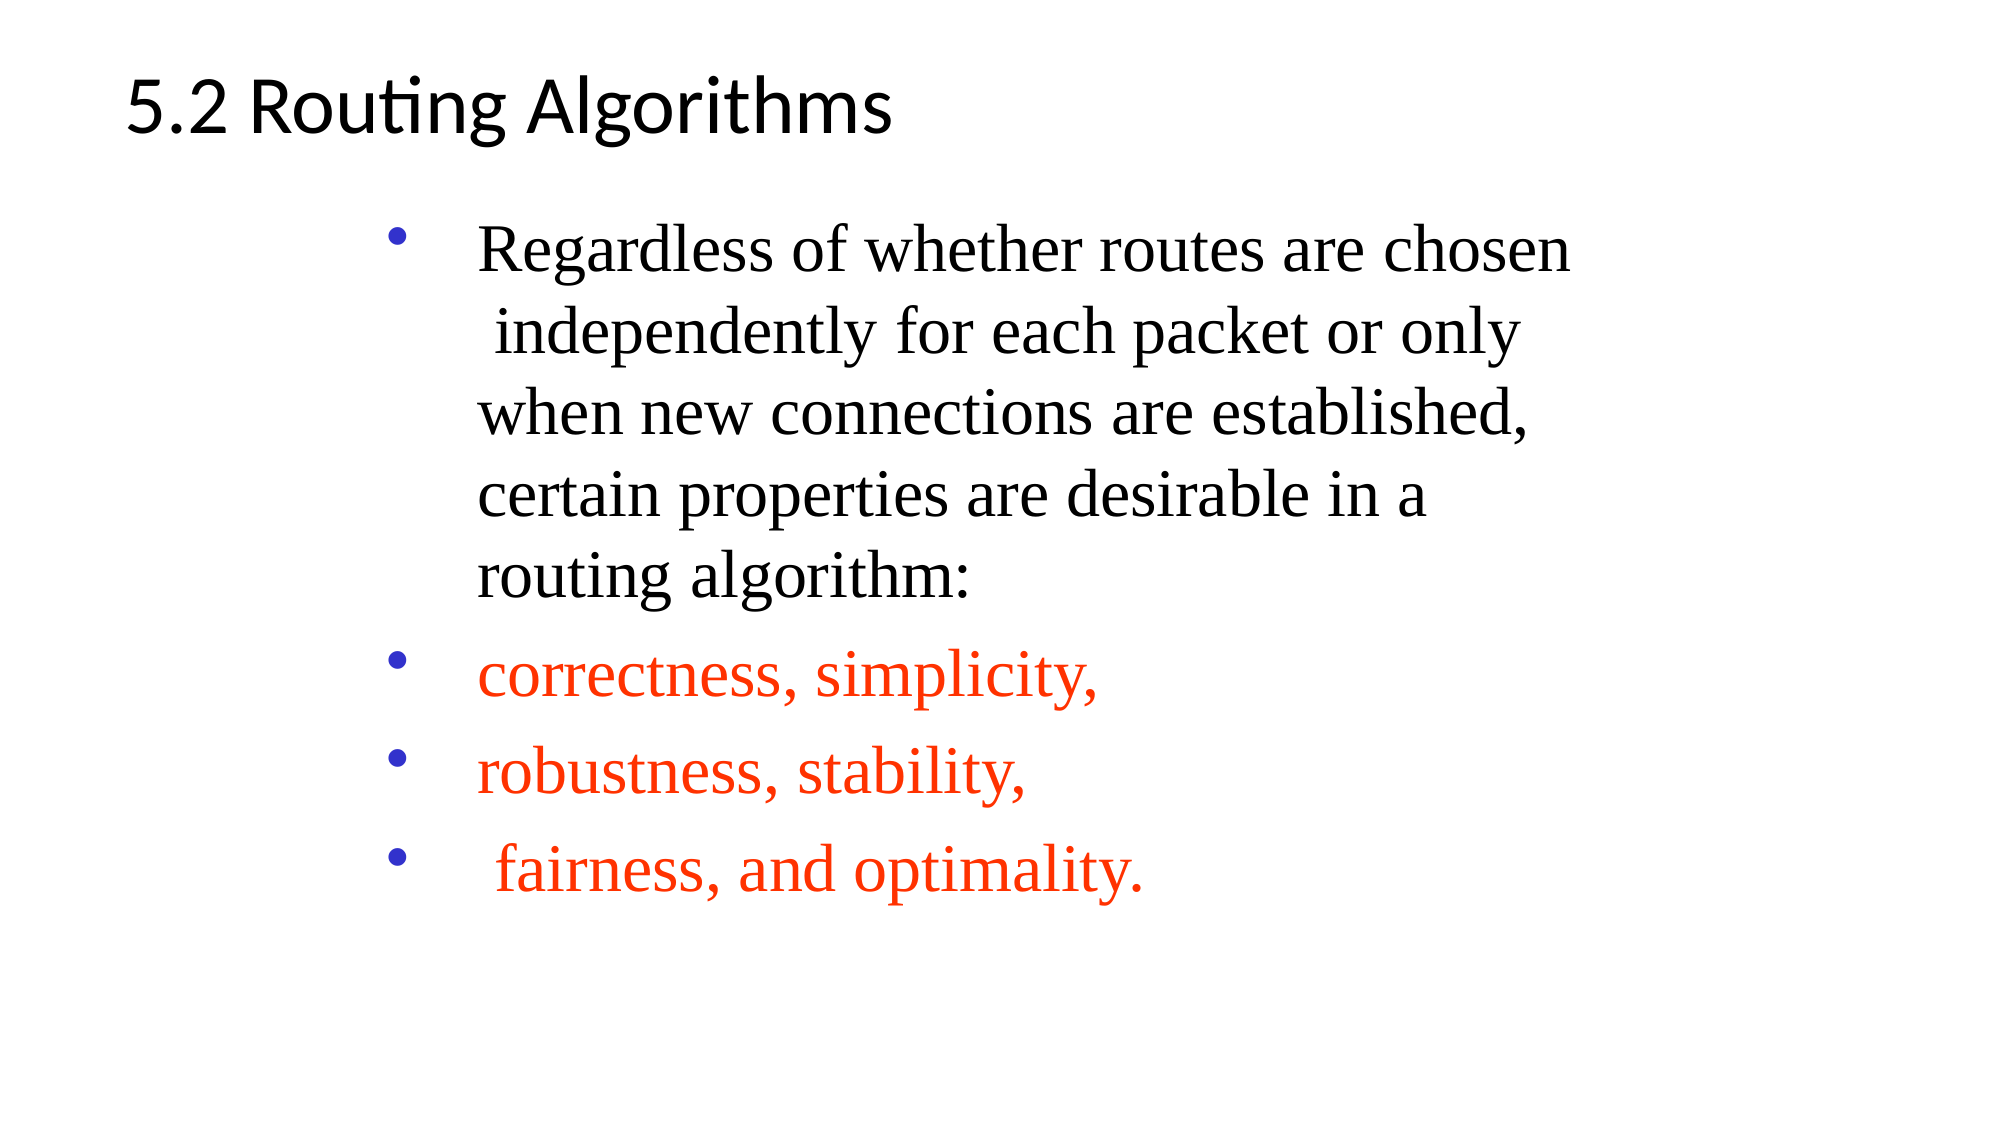

15
# 5.2 Routing Algorithms
Regardless of whether routes are chosen  independently for each packet or only  when new connections are established,  certain properties are desirable in a  routing algorithm:
correctness, simplicity,
robustness, stability,
fairness, and optimality.